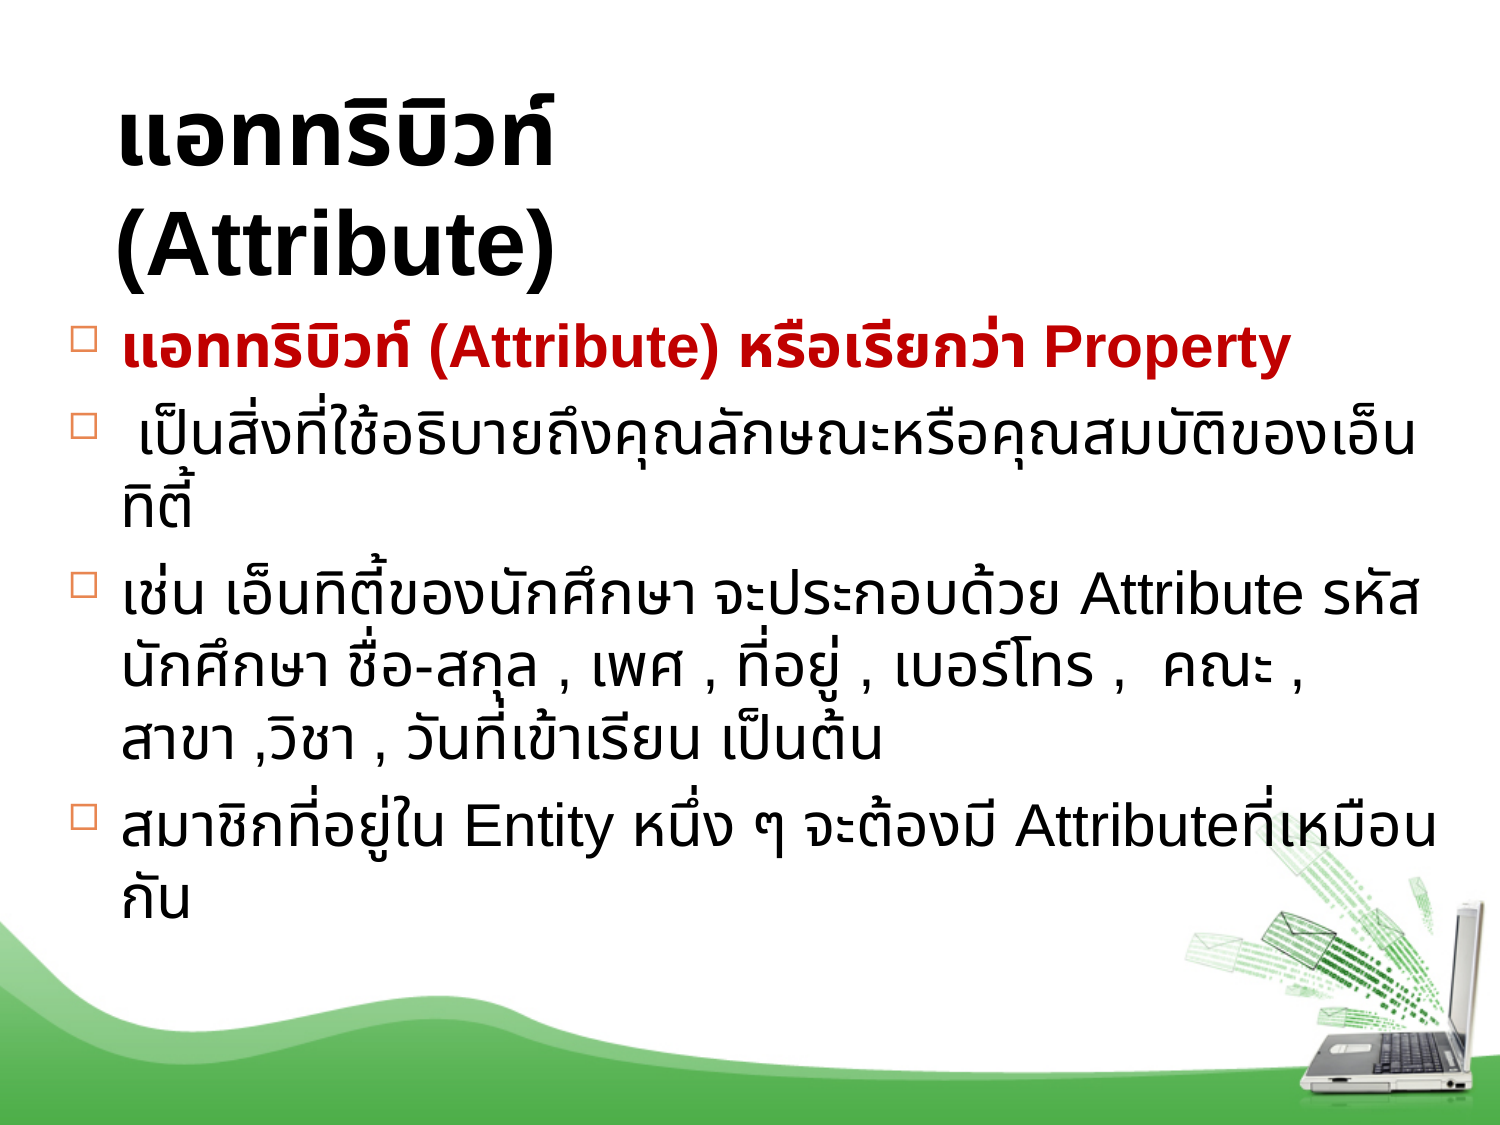

# แอททริบิวท์ (Attribute)
81
แอททริบิวท์ (Attribute) หรือเรียกว่า Property
 เป็นสิ่งที่ใช้อธิบายถึงคุณลักษณะหรือคุณสมบัติของเอ็นทิตี้
เช่น เอ็นทิตี้ของนักศึกษา จะประกอบด้วย Attribute รหัสนักศึกษา ชื่อ-สกุล , เพศ , ที่อยู่ , เบอร์โทร ,  คณะ , สาขา ,วิชา , วันที่เข้าเรียน เป็นต้น
สมาชิกที่อยู่ใน Entity หนึ่ง ๆ จะต้องมี Attributeที่เหมือนกัน